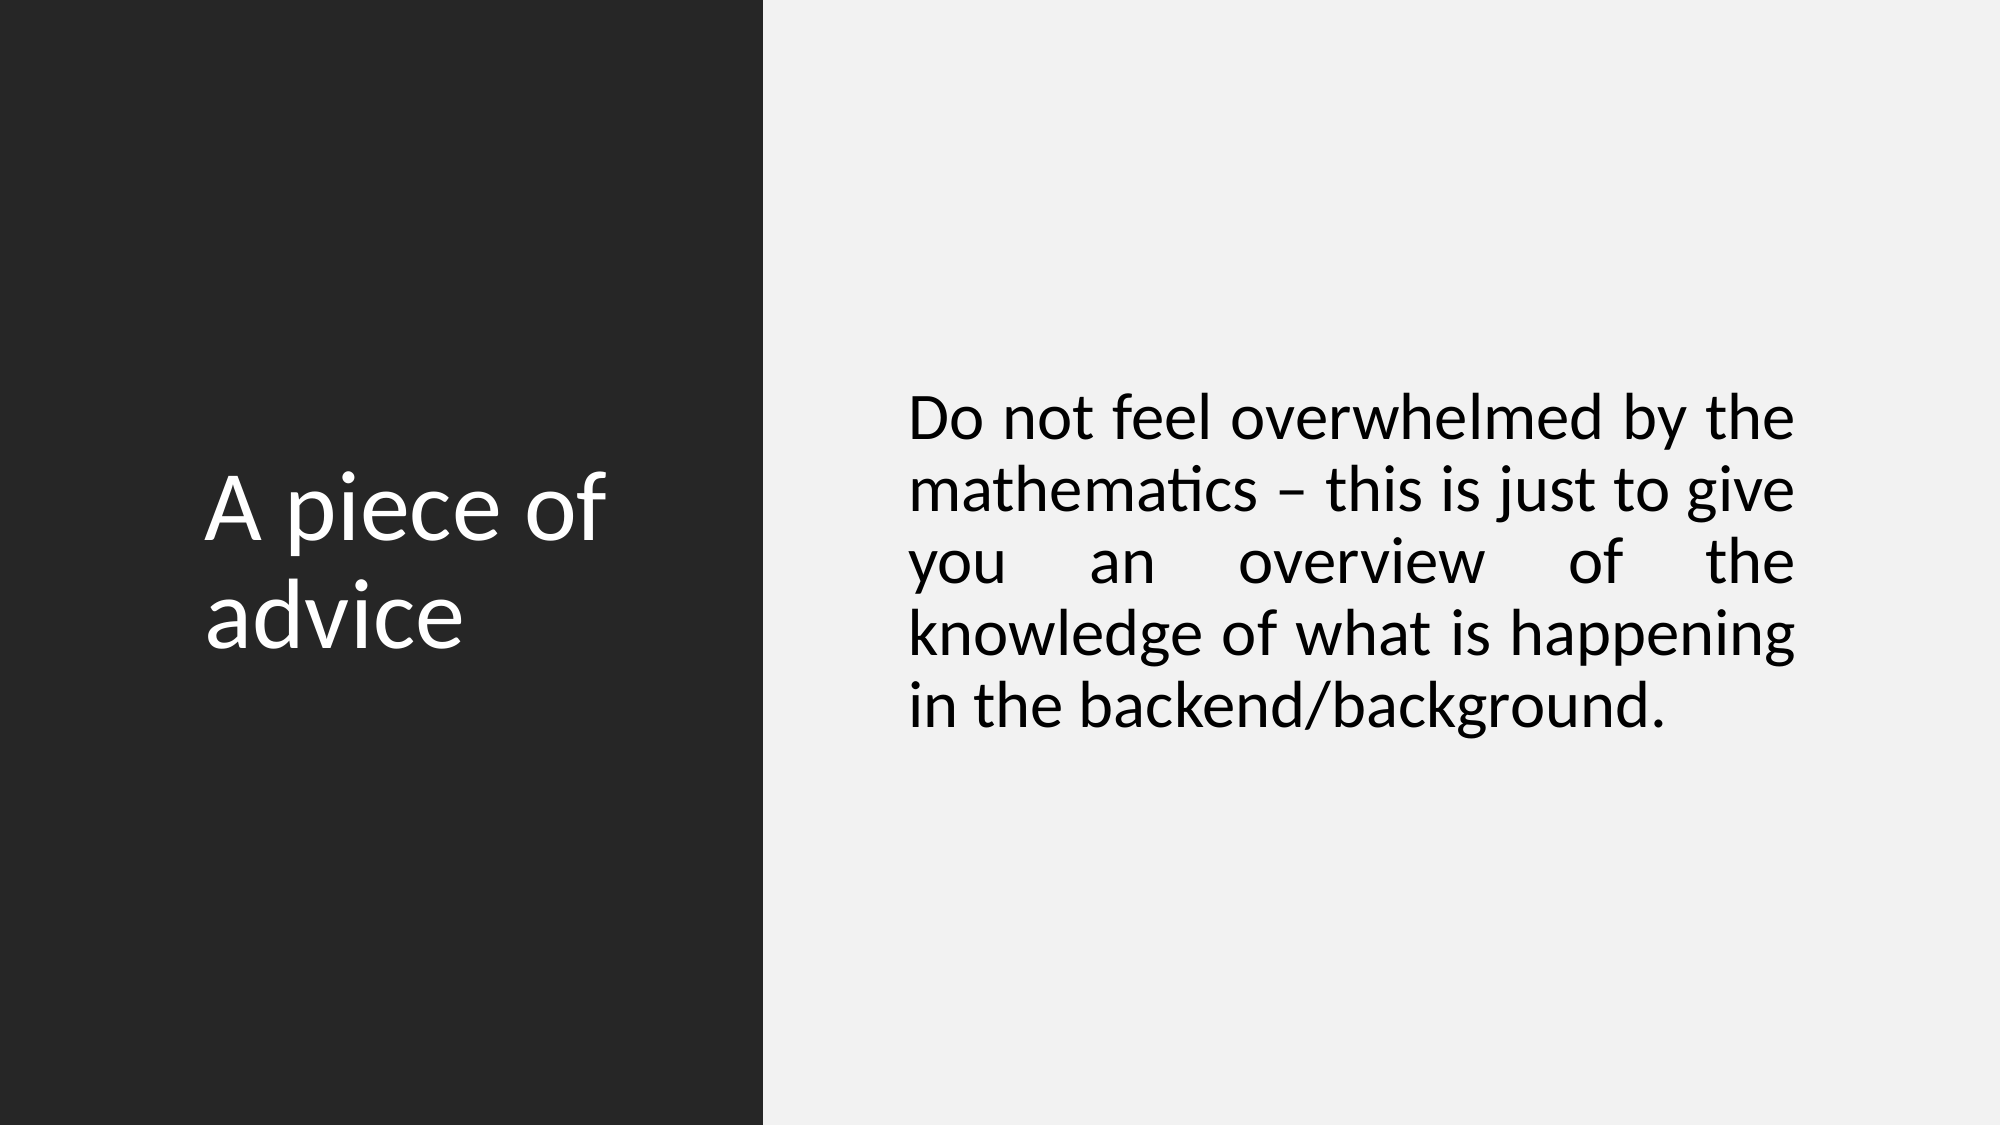

# A piece of advice
Do not feel overwhelmed by the mathematics – this is just to give you an overview of the knowledge of what is happening in the backend/background.